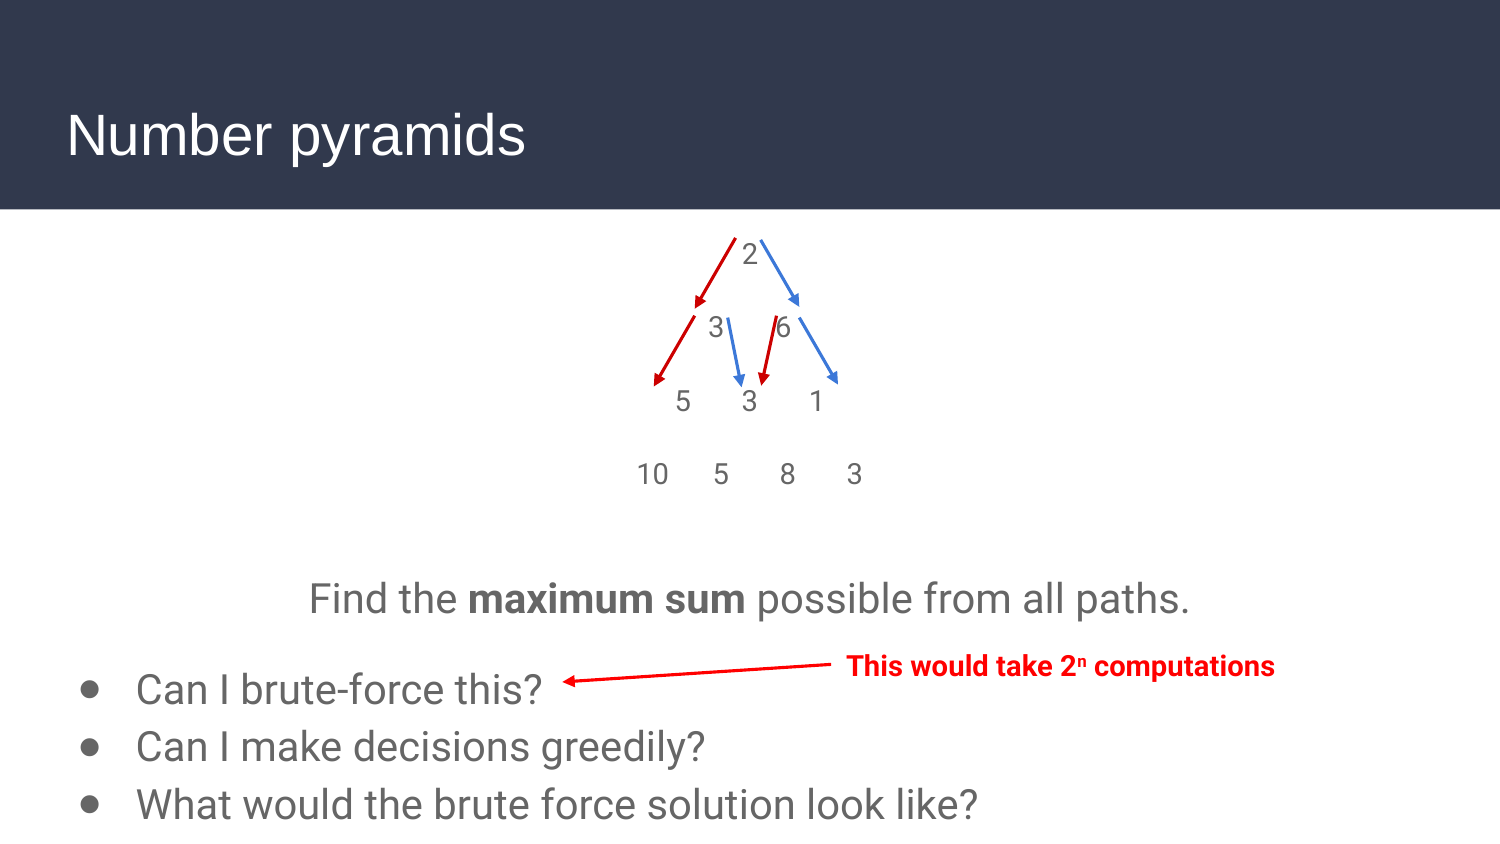

# Number pyramids
2
3       6
5       3       1
10      5       8       3

Find the maximum sum possible from all paths.
Can I brute-force this?
Can I make decisions greedily?
What would the brute force solution look like?
This would take 2n computations